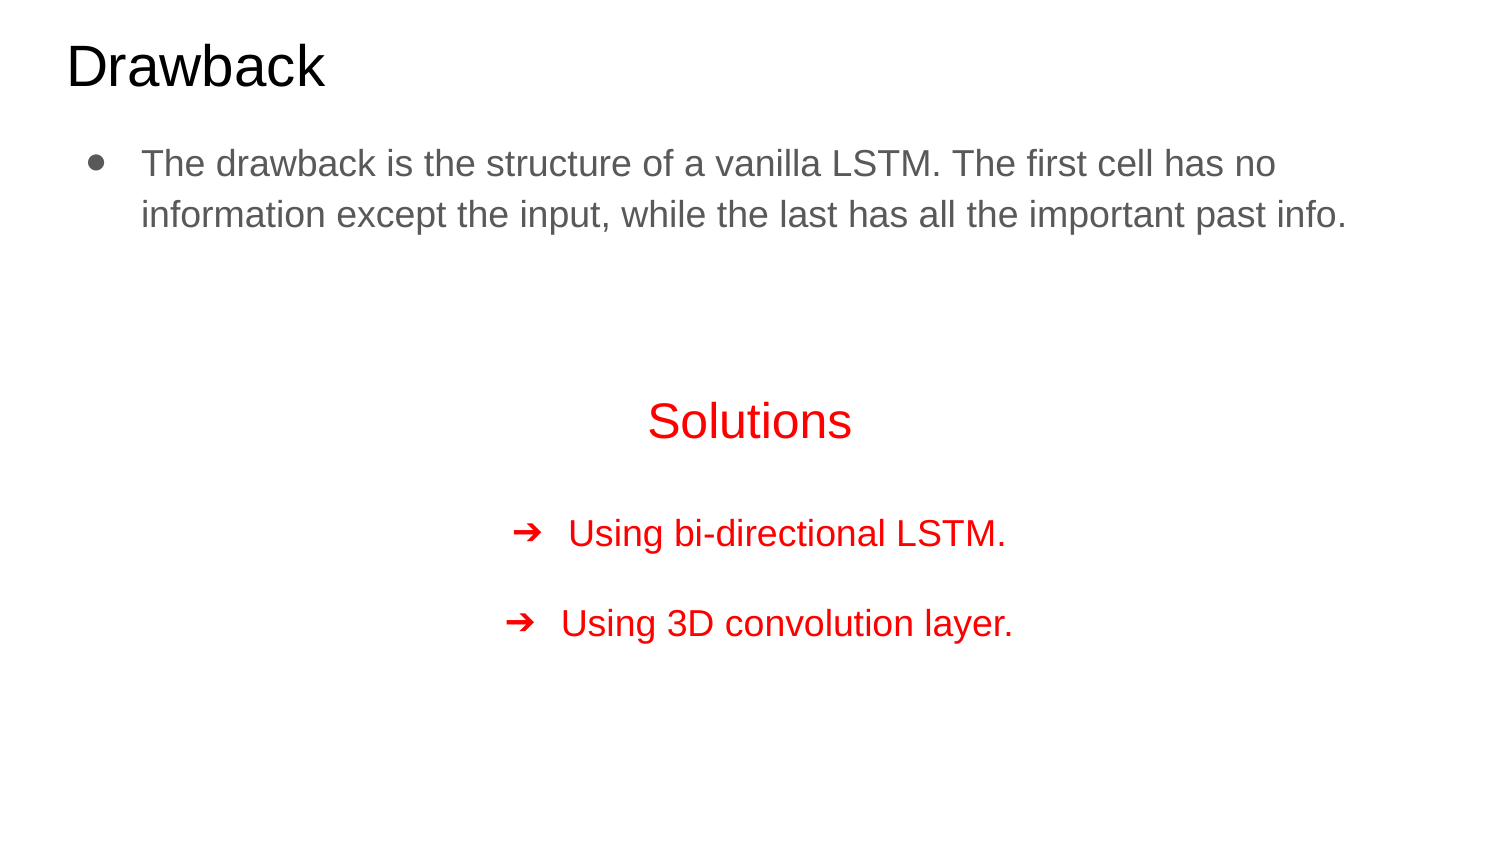

# Drawback
The drawback is the structure of a vanilla LSTM. The first cell has no information except the input, while the last has all the important past info.

Solutions

Using bi-directional LSTM.

Using 3D convolution layer.